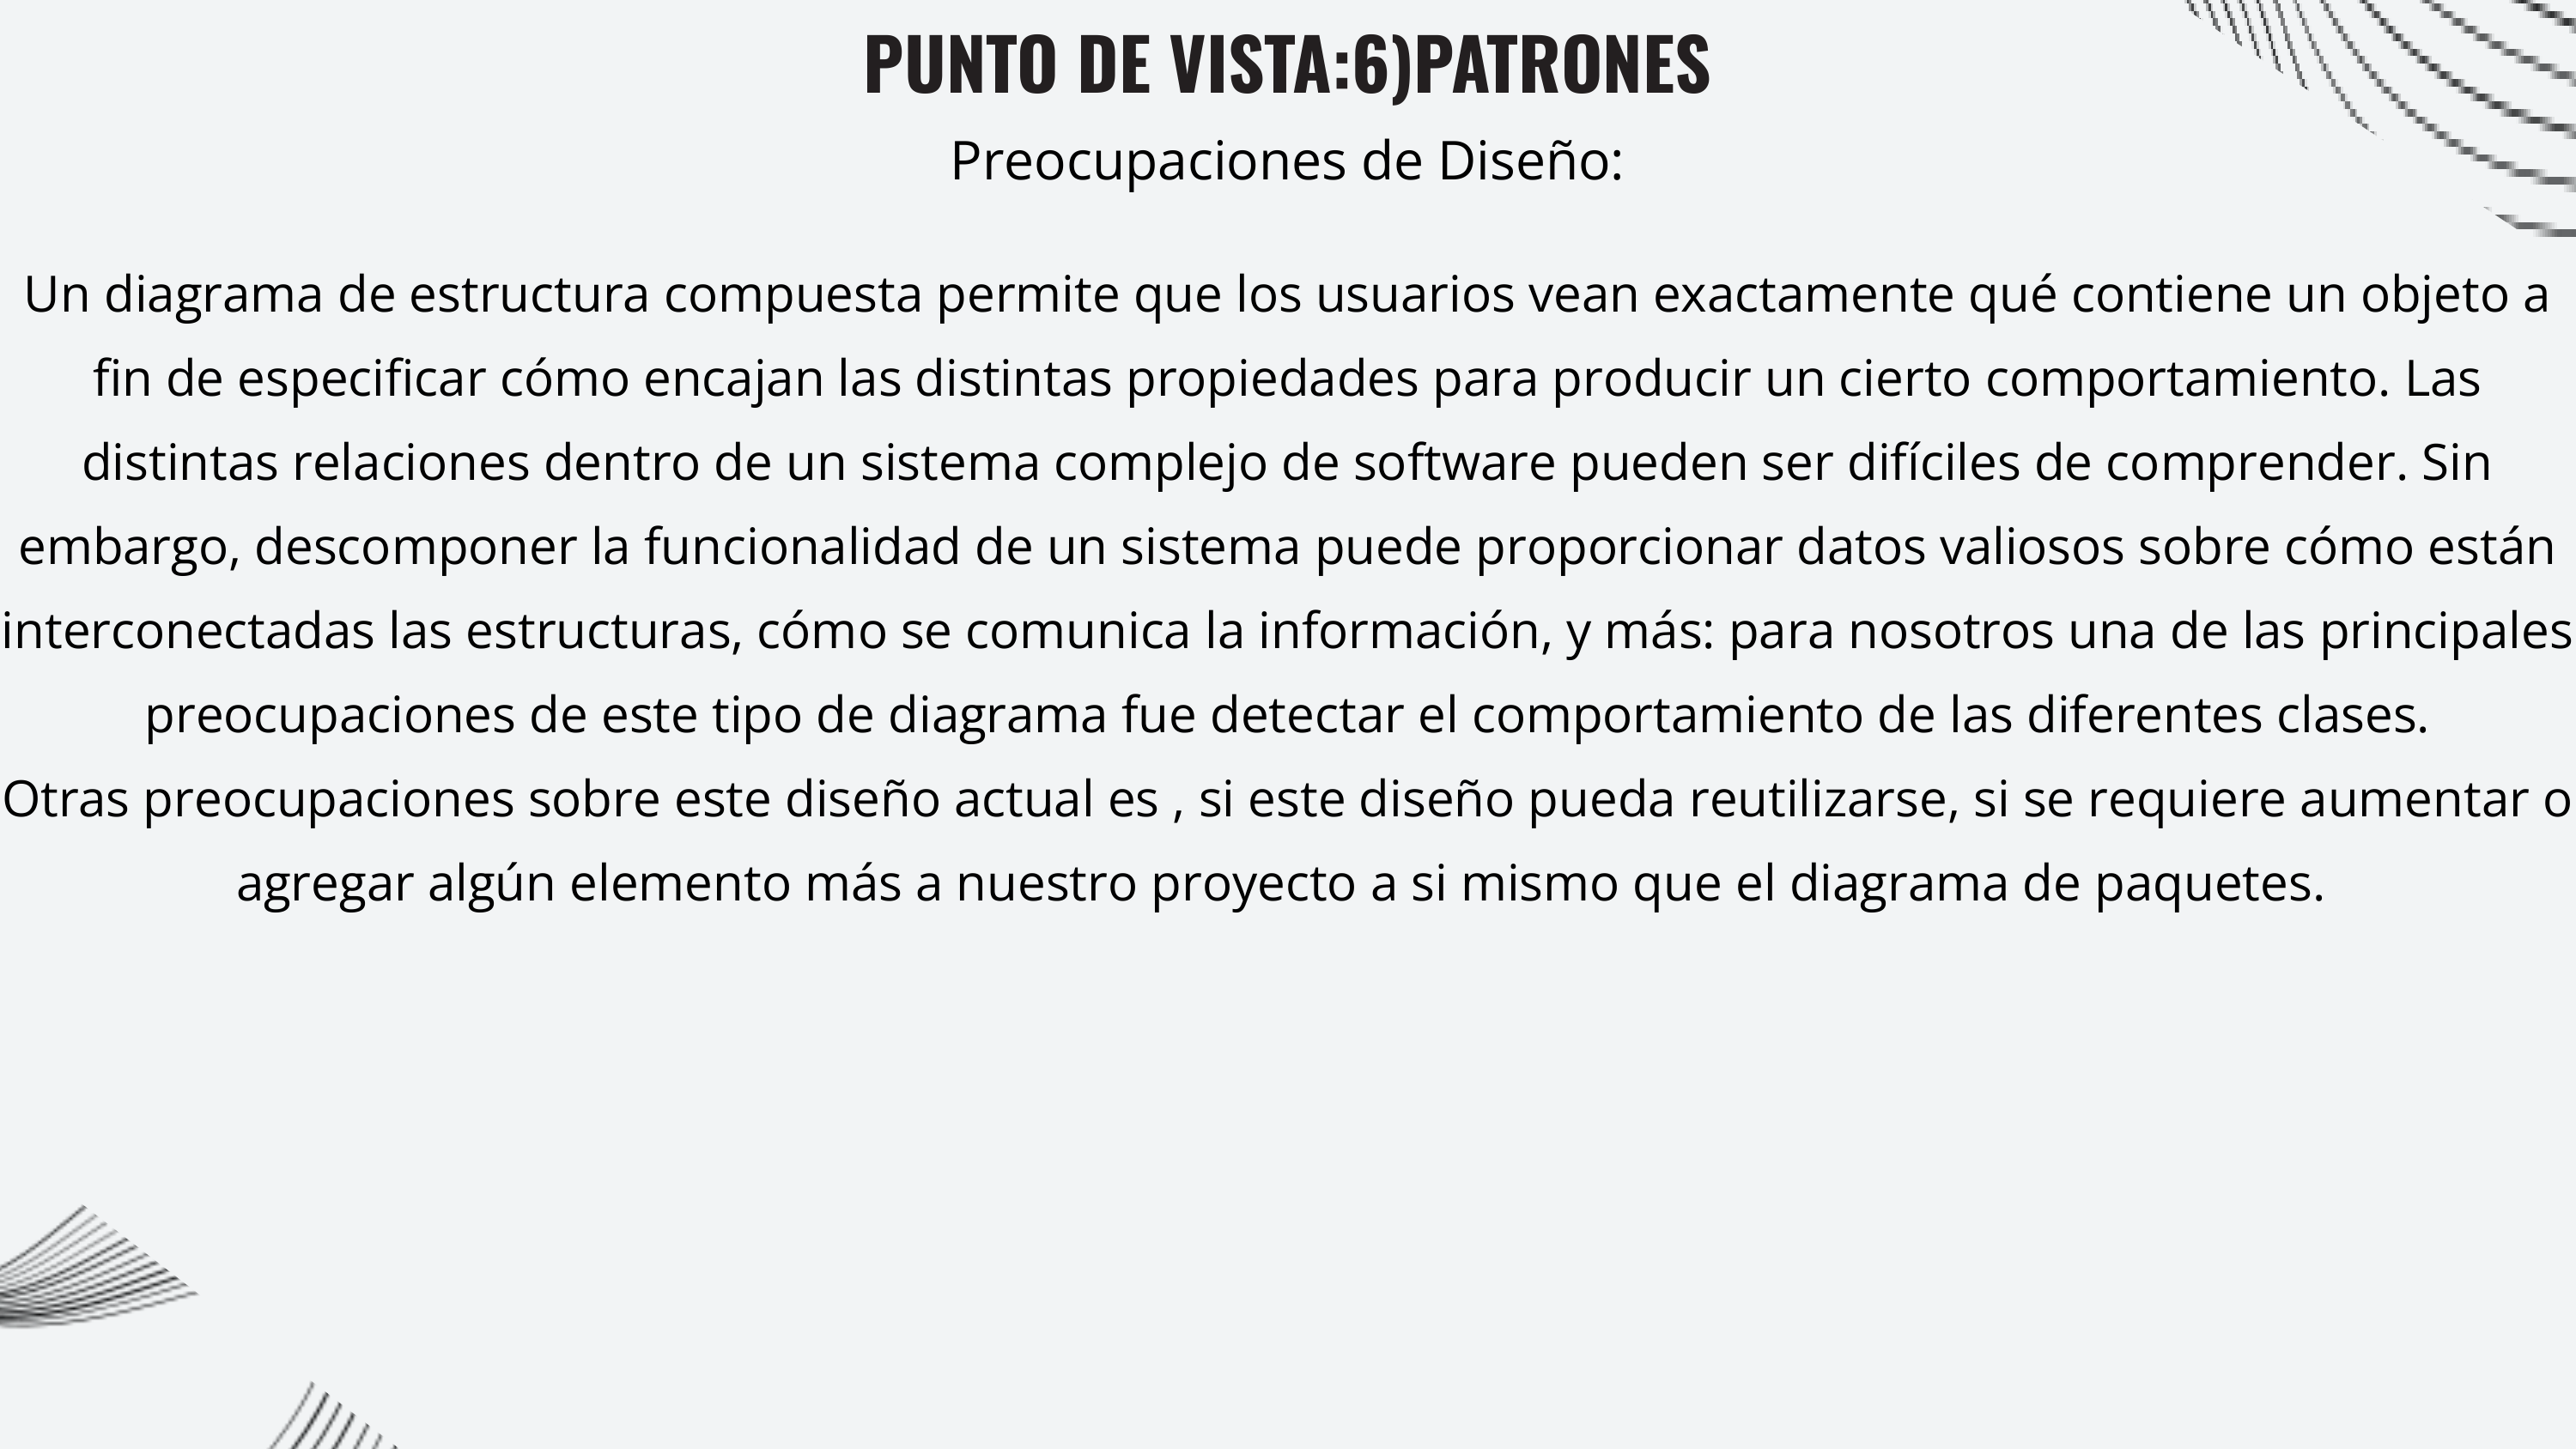

PUNTO DE VISTA:6)PATRONES
Preocupaciones de Diseño:
Un diagrama de estructura compuesta permite que los usuarios vean exactamente qué contiene un objeto a fin de especificar cómo encajan las distintas propiedades para producir un cierto comportamiento. Las distintas relaciones dentro de un sistema complejo de software pueden ser difíciles de comprender. Sin embargo, descomponer la funcionalidad de un sistema puede proporcionar datos valiosos sobre cómo están interconectadas las estructuras, cómo se comunica la información, y más: para nosotros una de las principales preocupaciones de este tipo de diagrama fue detectar el comportamiento de las diferentes clases.
Otras preocupaciones sobre este diseño actual es , si este diseño pueda reutilizarse, si se requiere aumentar o agregar algún elemento más a nuestro proyecto a si mismo que el diagrama de paquetes.